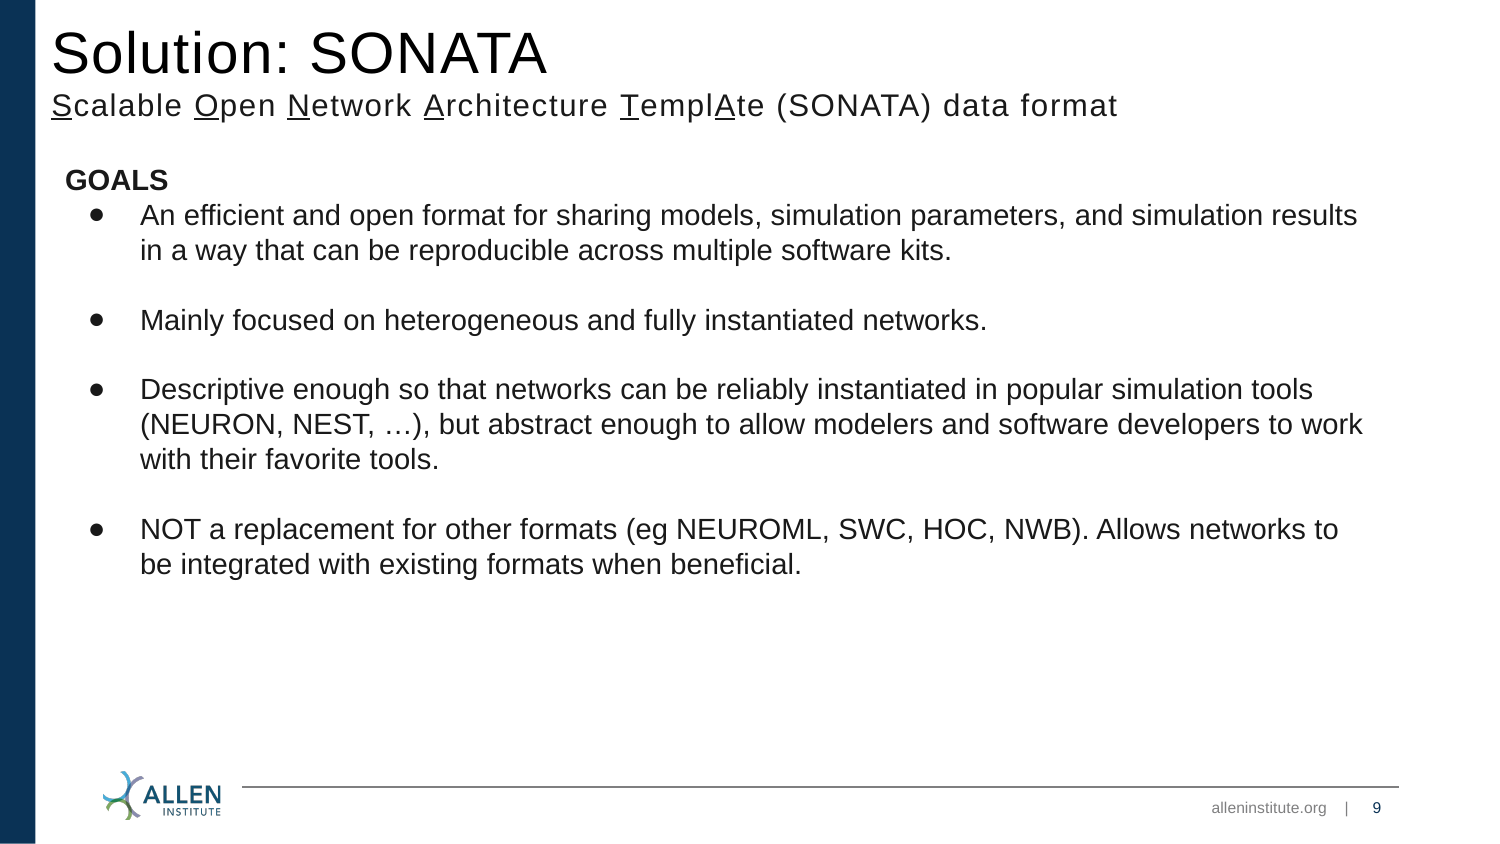

# Solution: SONATA Scalable Open Network Architecture TemplAte (SONATA) data format
GOALS
An efficient and open format for sharing models, simulation parameters, and simulation results in a way that can be reproducible across multiple software kits.
Mainly focused on heterogeneous and fully instantiated networks.
Descriptive enough so that networks can be reliably instantiated in popular simulation tools (NEURON, NEST, …), but abstract enough to allow modelers and software developers to work with their favorite tools.
NOT a replacement for other formats (eg NEUROML, SWC, HOC, NWB). Allows networks to be integrated with existing formats when beneficial.
9